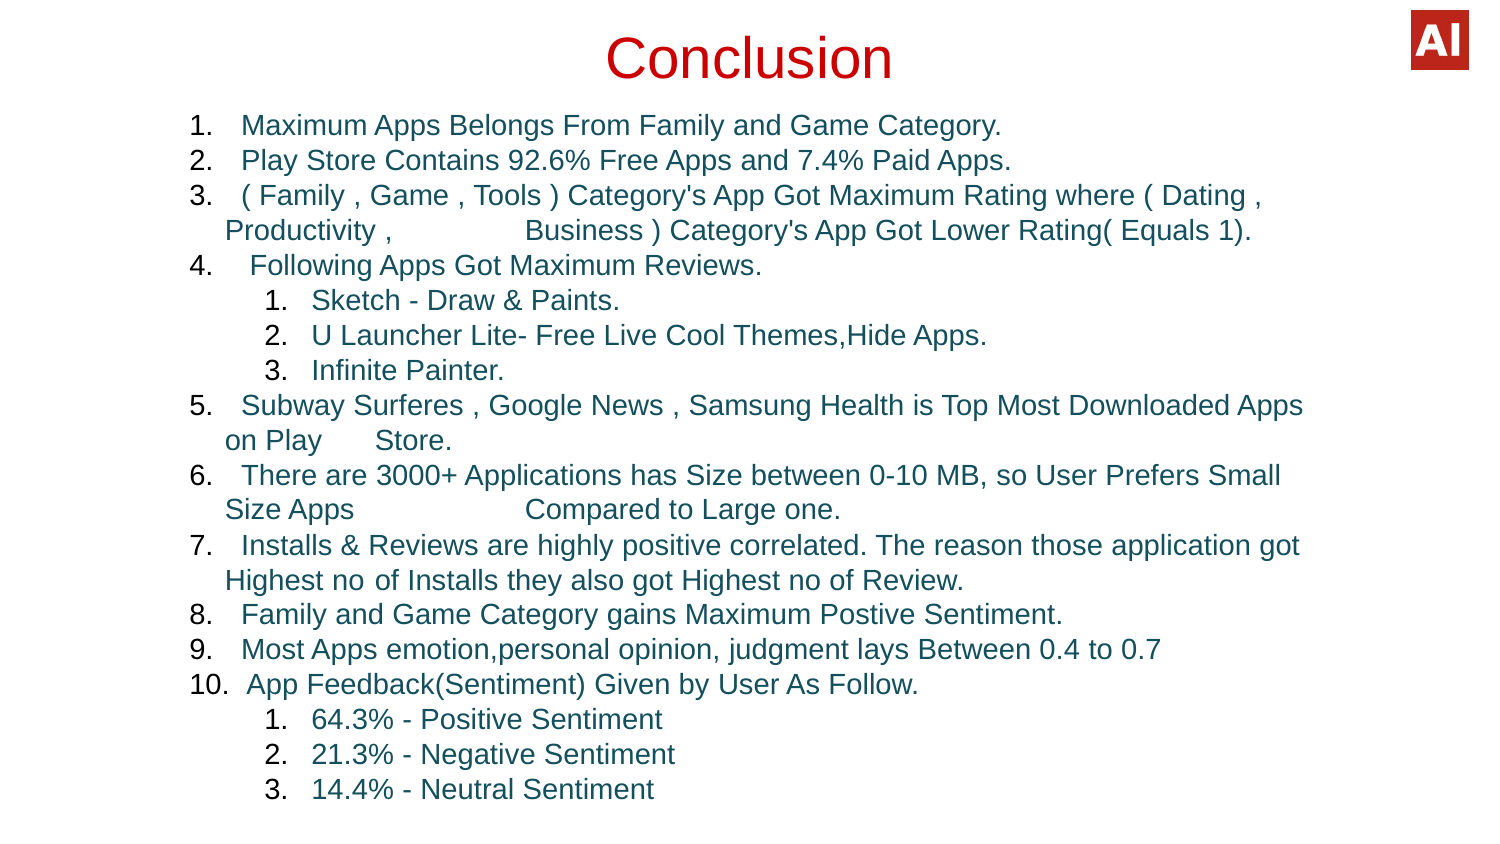

# Conclusion
  Maximum Apps Belongs From Family and Game Category.
  Play Store Contains 92.6% Free Apps and 7.4% Paid Apps.
  ( Family , Game , Tools ) Category's App Got Maximum Rating where ( Dating , Productivity ,           	Business ) Category's App Got Lower Rating( Equals 1).
   Following Apps Got Maximum Reviews.
Sketch - Draw & Paints.
U Launcher Lite- Free Live Cool Themes,Hide Apps.
Infinite Painter.
  Subway Surferes , Google News , Samsung Health is Top Most Downloaded Apps on Play 	Store.
  There are 3000+ Applications has Size between 0-10 MB, so User Prefers Small Size Apps    	Compared to Large one.
  Installs & Reviews are highly positive correlated. The reason those application got Highest no 	of Installs they also got Highest no of Review.
  Family and Game Category gains Maximum Postive Sentiment.
  Most Apps emotion,personal opinion, judgment lays Between 0.4 to 0.7
  App Feedback(Sentiment) Given by User As Follow.
64.3% - Positive Sentiment
21.3% - Negative Sentiment
14.4% - Neutral Sentiment